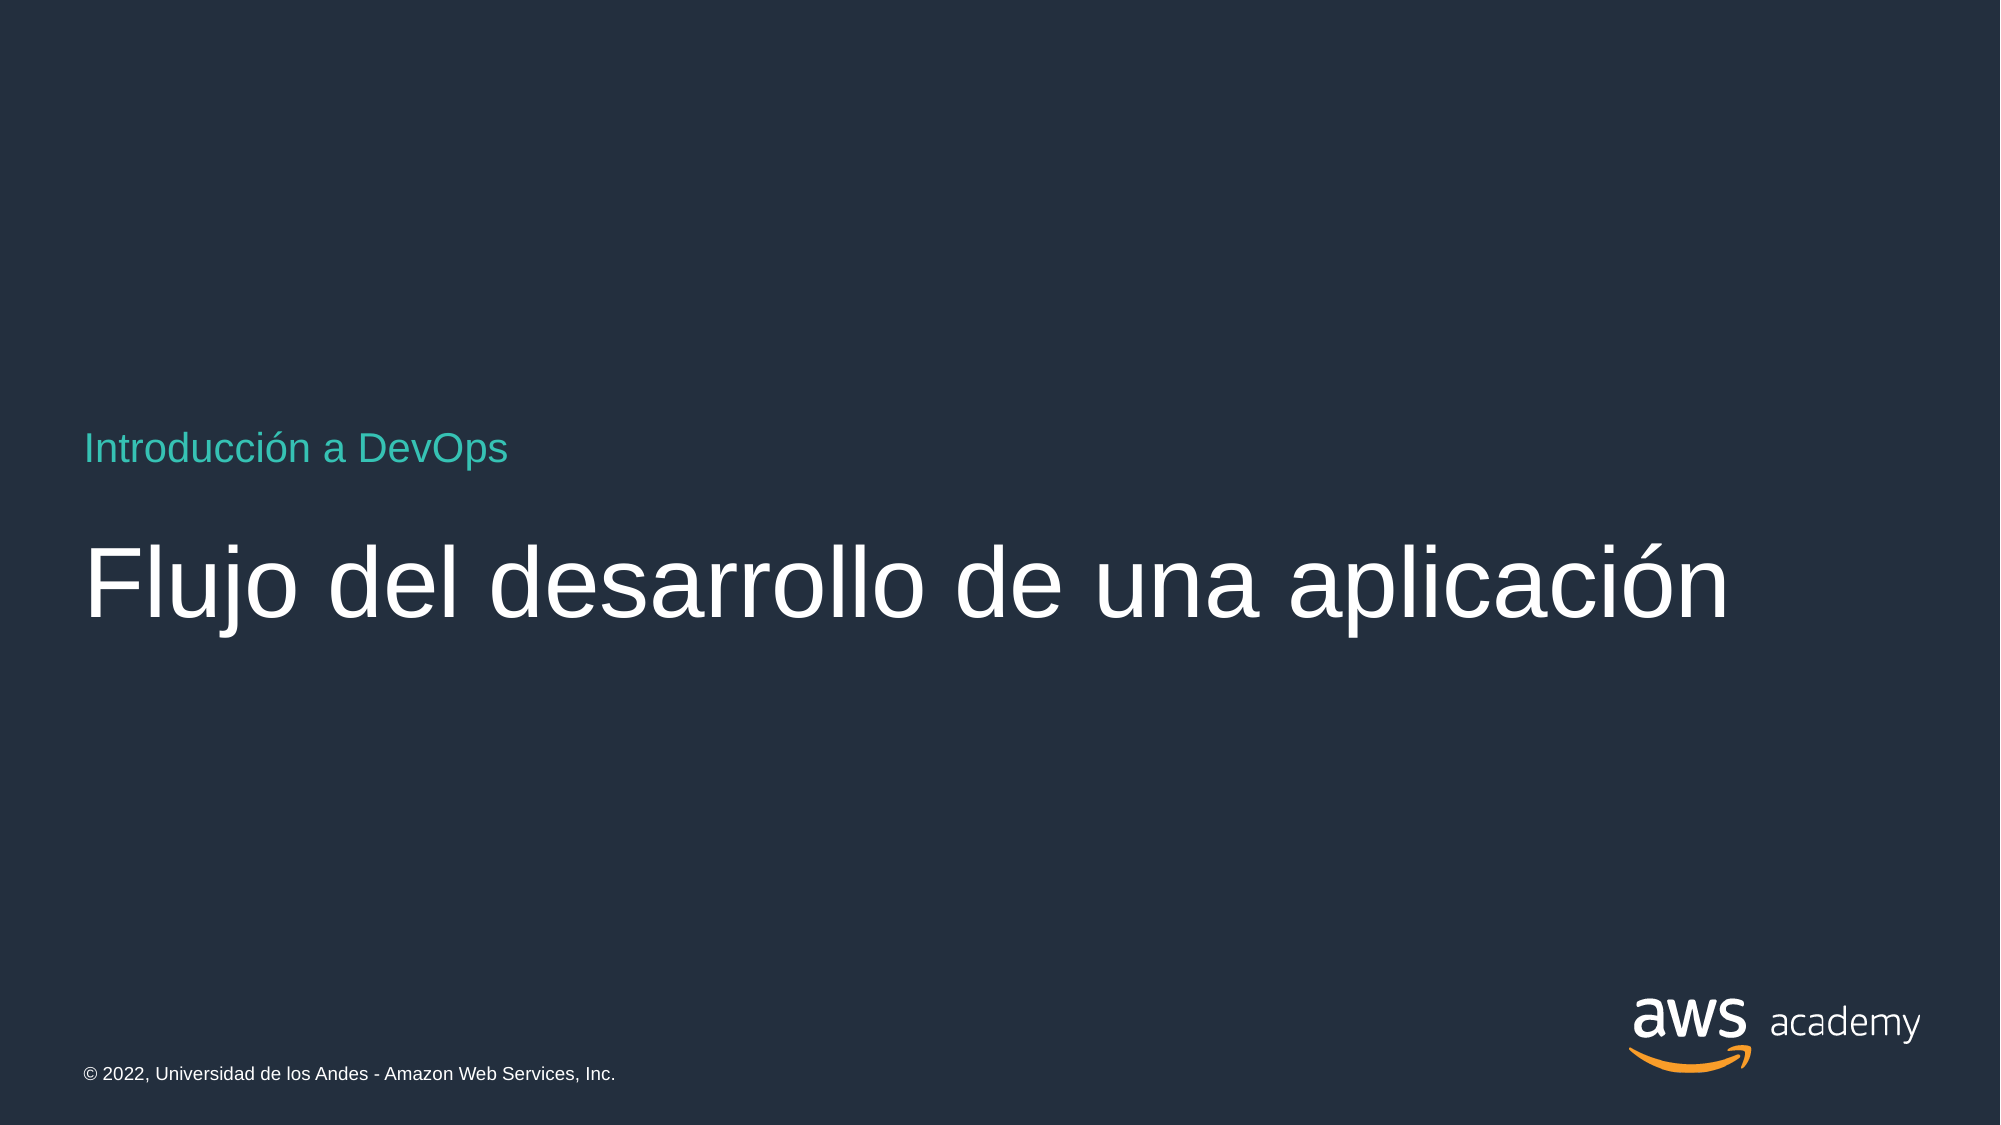

Introducción a DevOps
# Flujo del desarrollo de una aplicación
© 2022, Universidad de los Andes - Amazon Web Services, Inc.